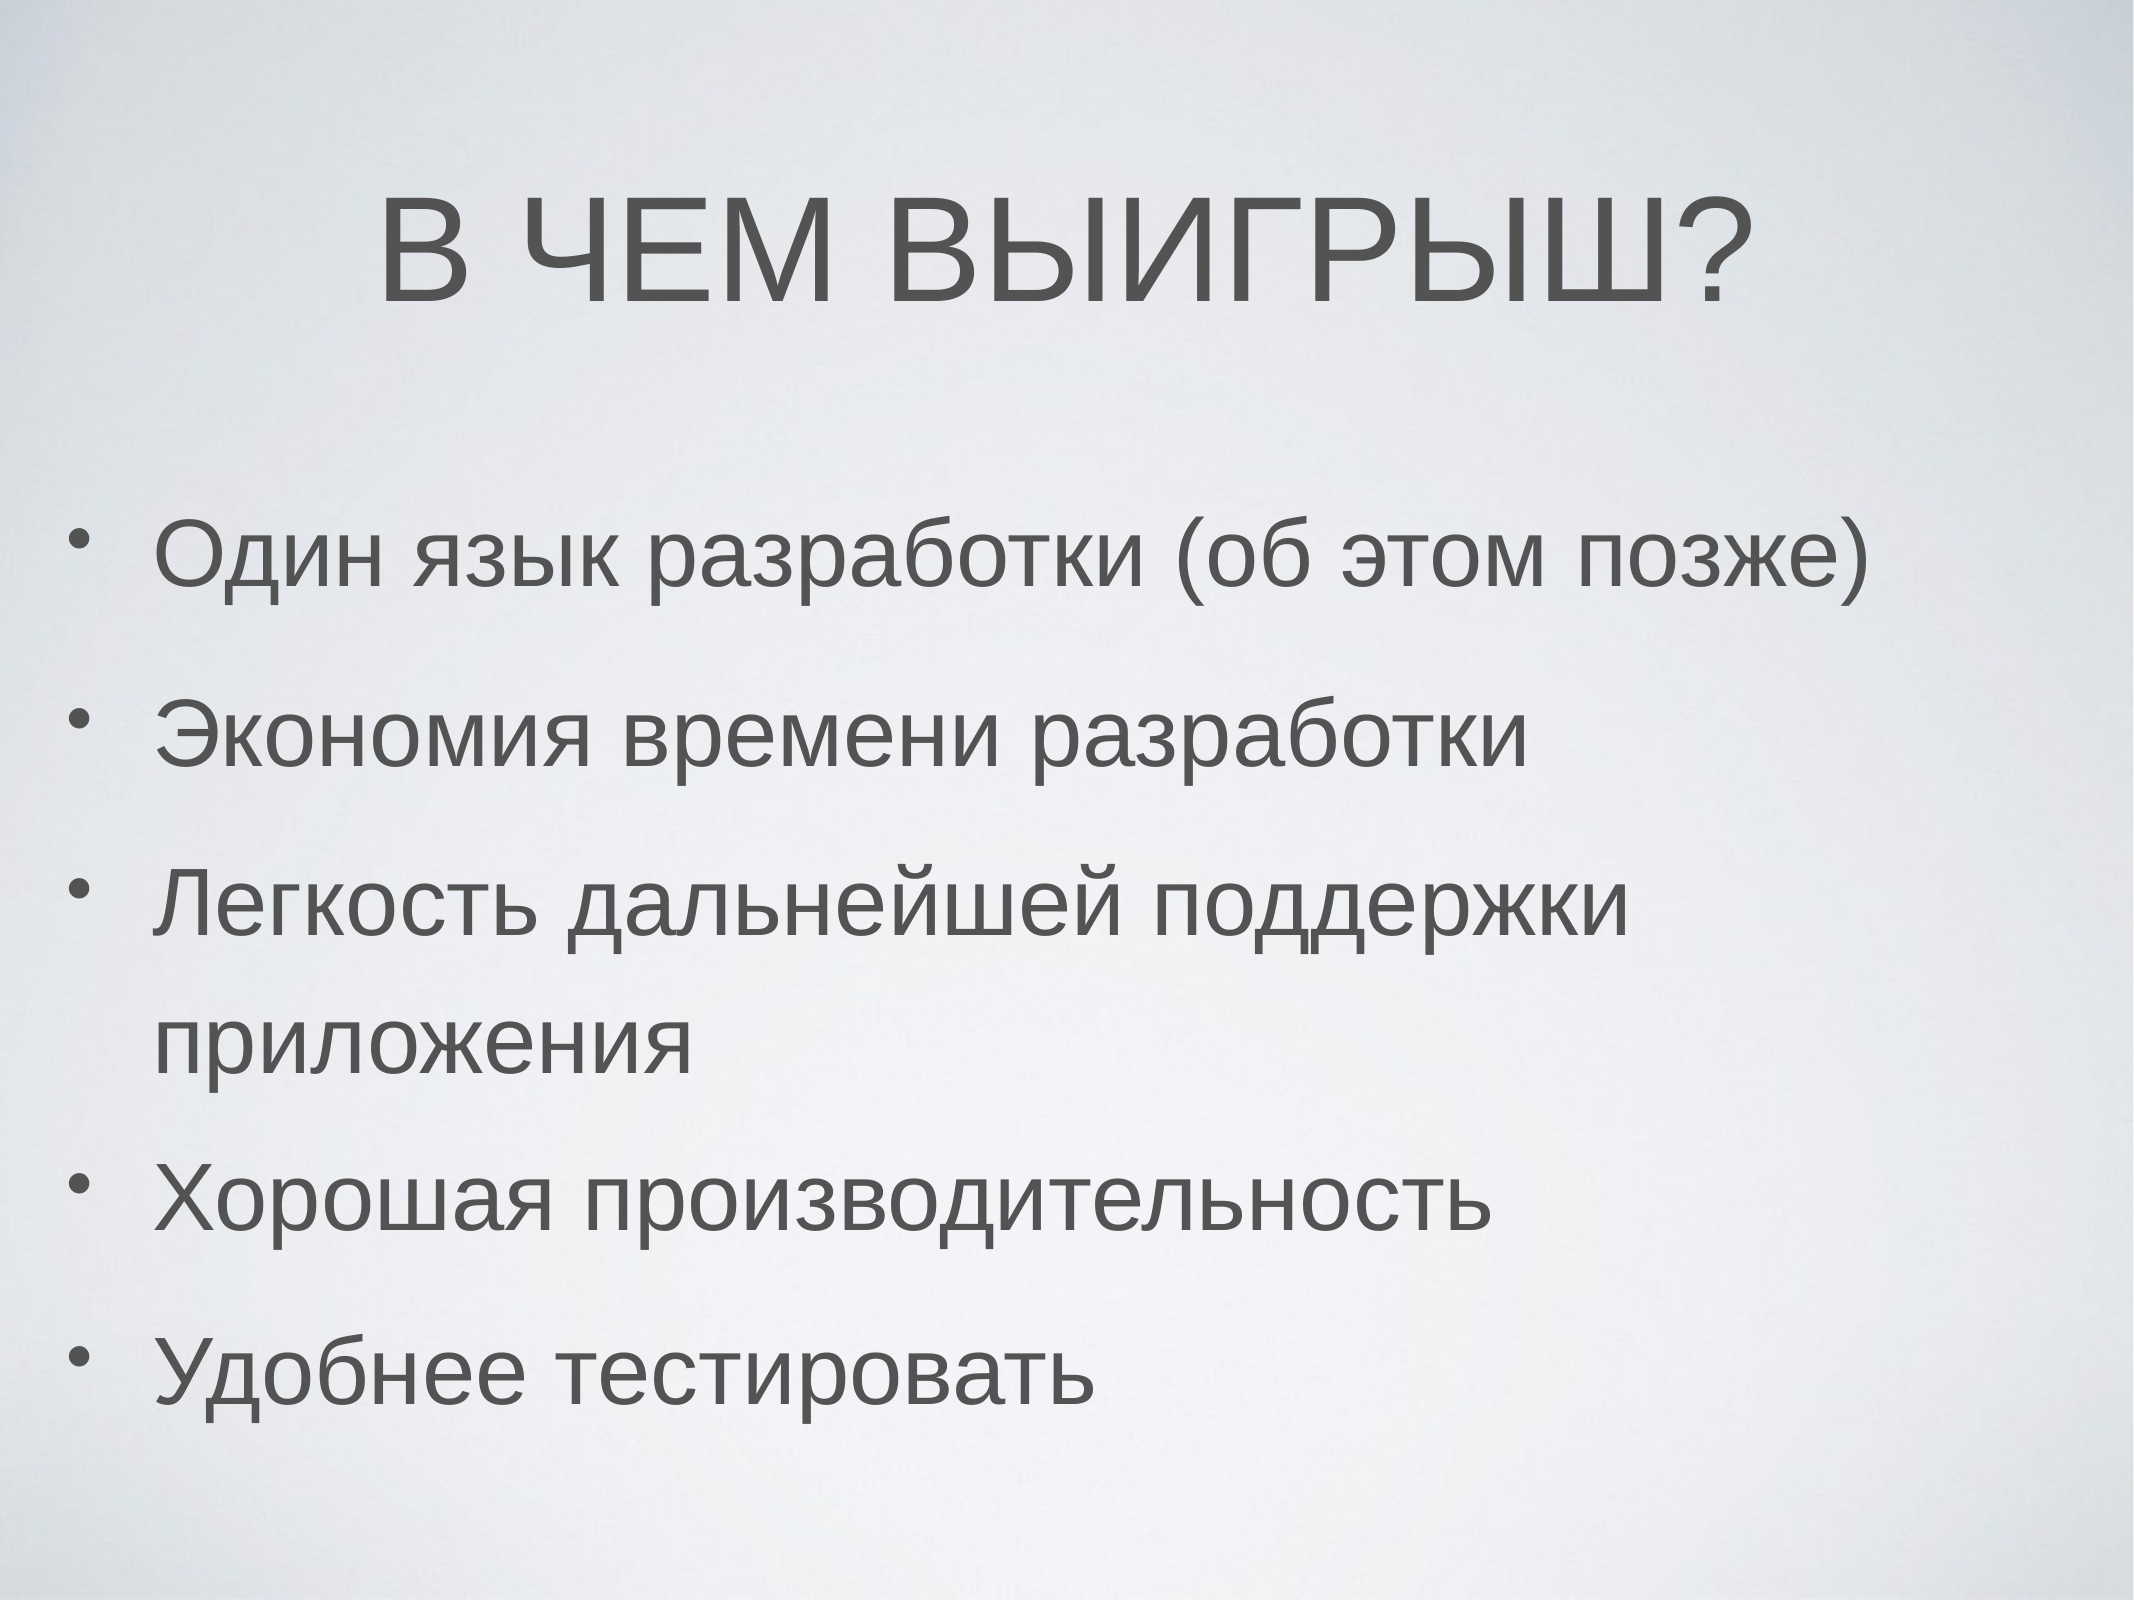

# В чем выигрыш?
Один язык разработки (об этом позже)
Экономия времени разработки
Легкость дальнейшей поддержки приложения
Хорошая производительность
Удобнее тестировать